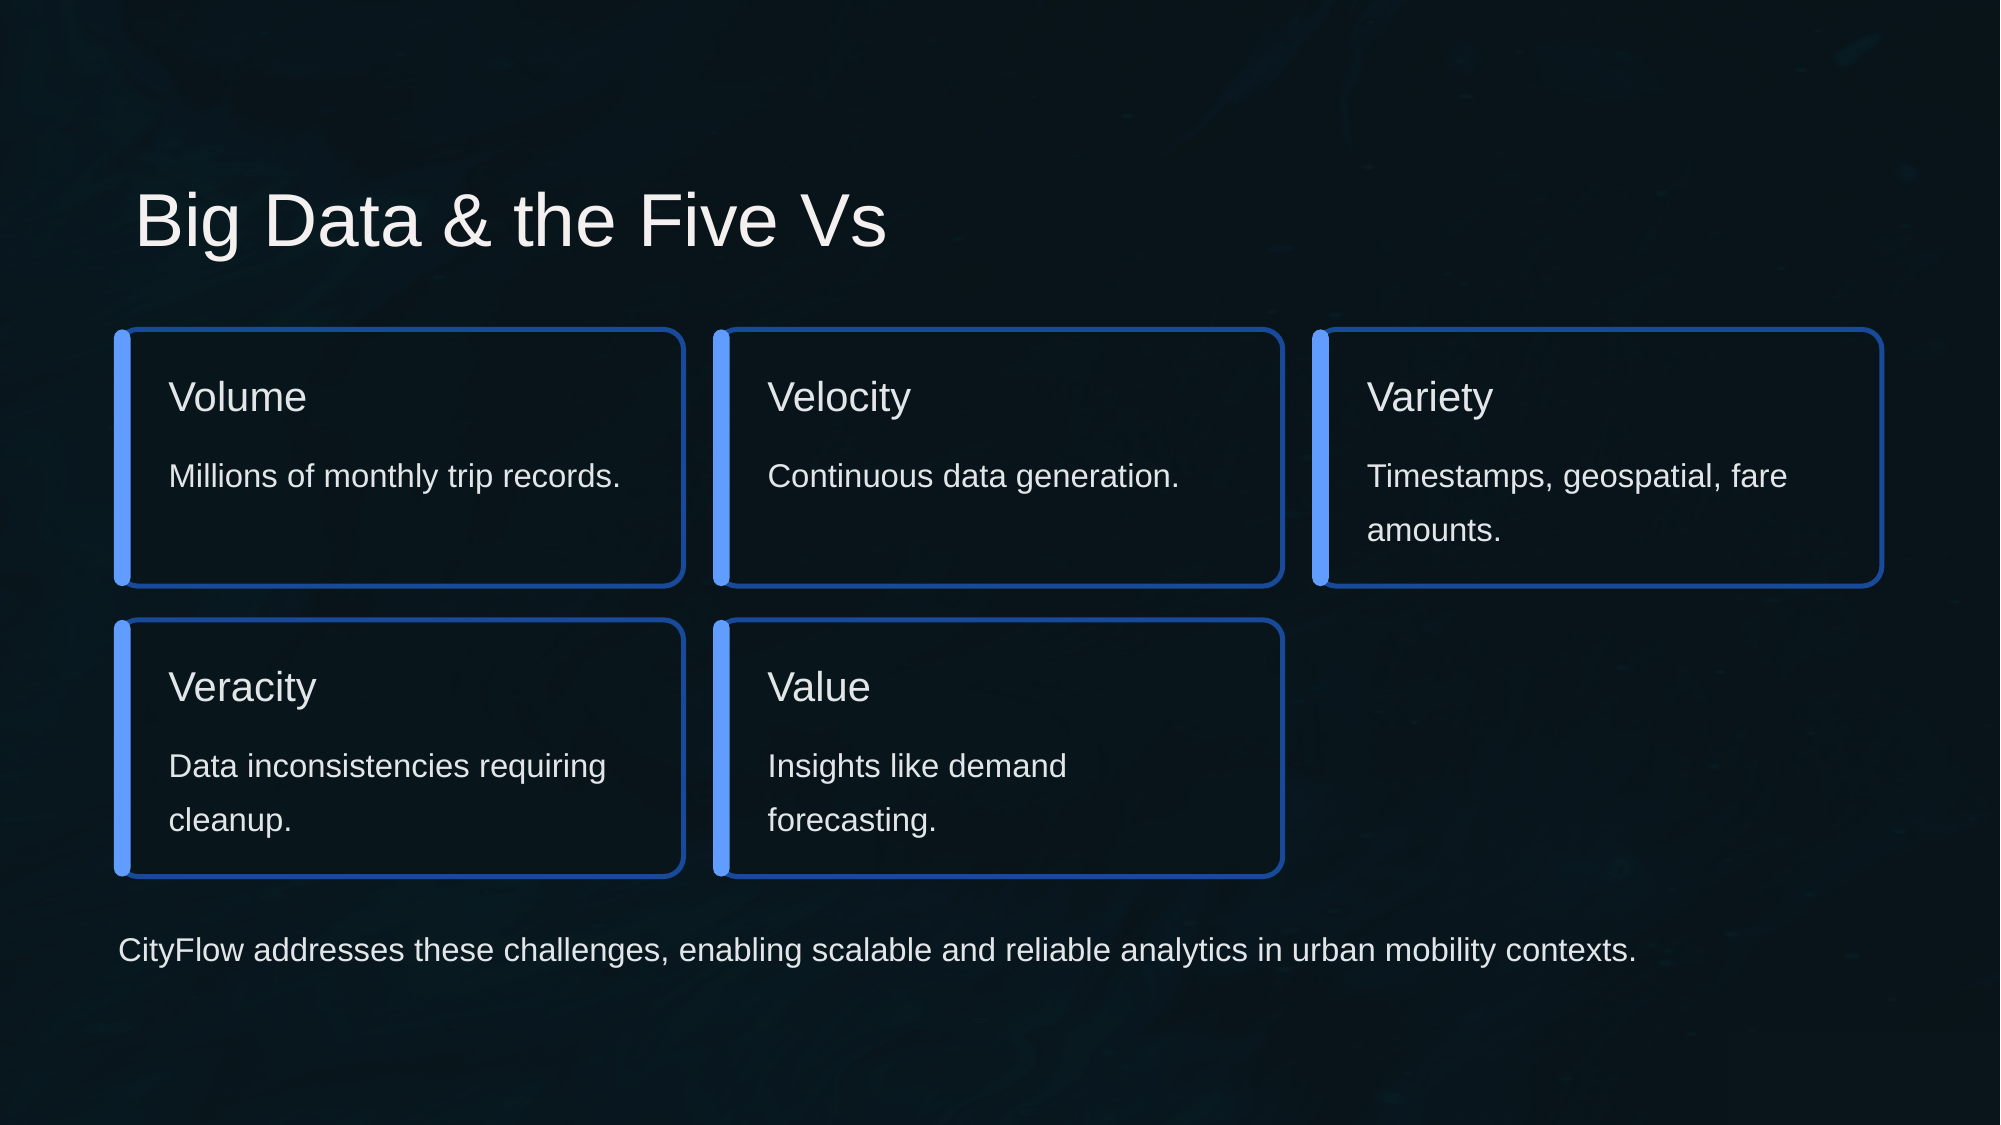

Big Data & the Five Vs

Volume
Velocity
Variety
Millions of monthly trip records.
Continuous data generation.
Timestamps, geospatial, fare amounts.

Veracity
Value
Data inconsistencies requiring cleanup.
Insights like demand forecasting.
CityFlow addresses these challenges, enabling scalable and reliable analytics in urban mobility contexts.